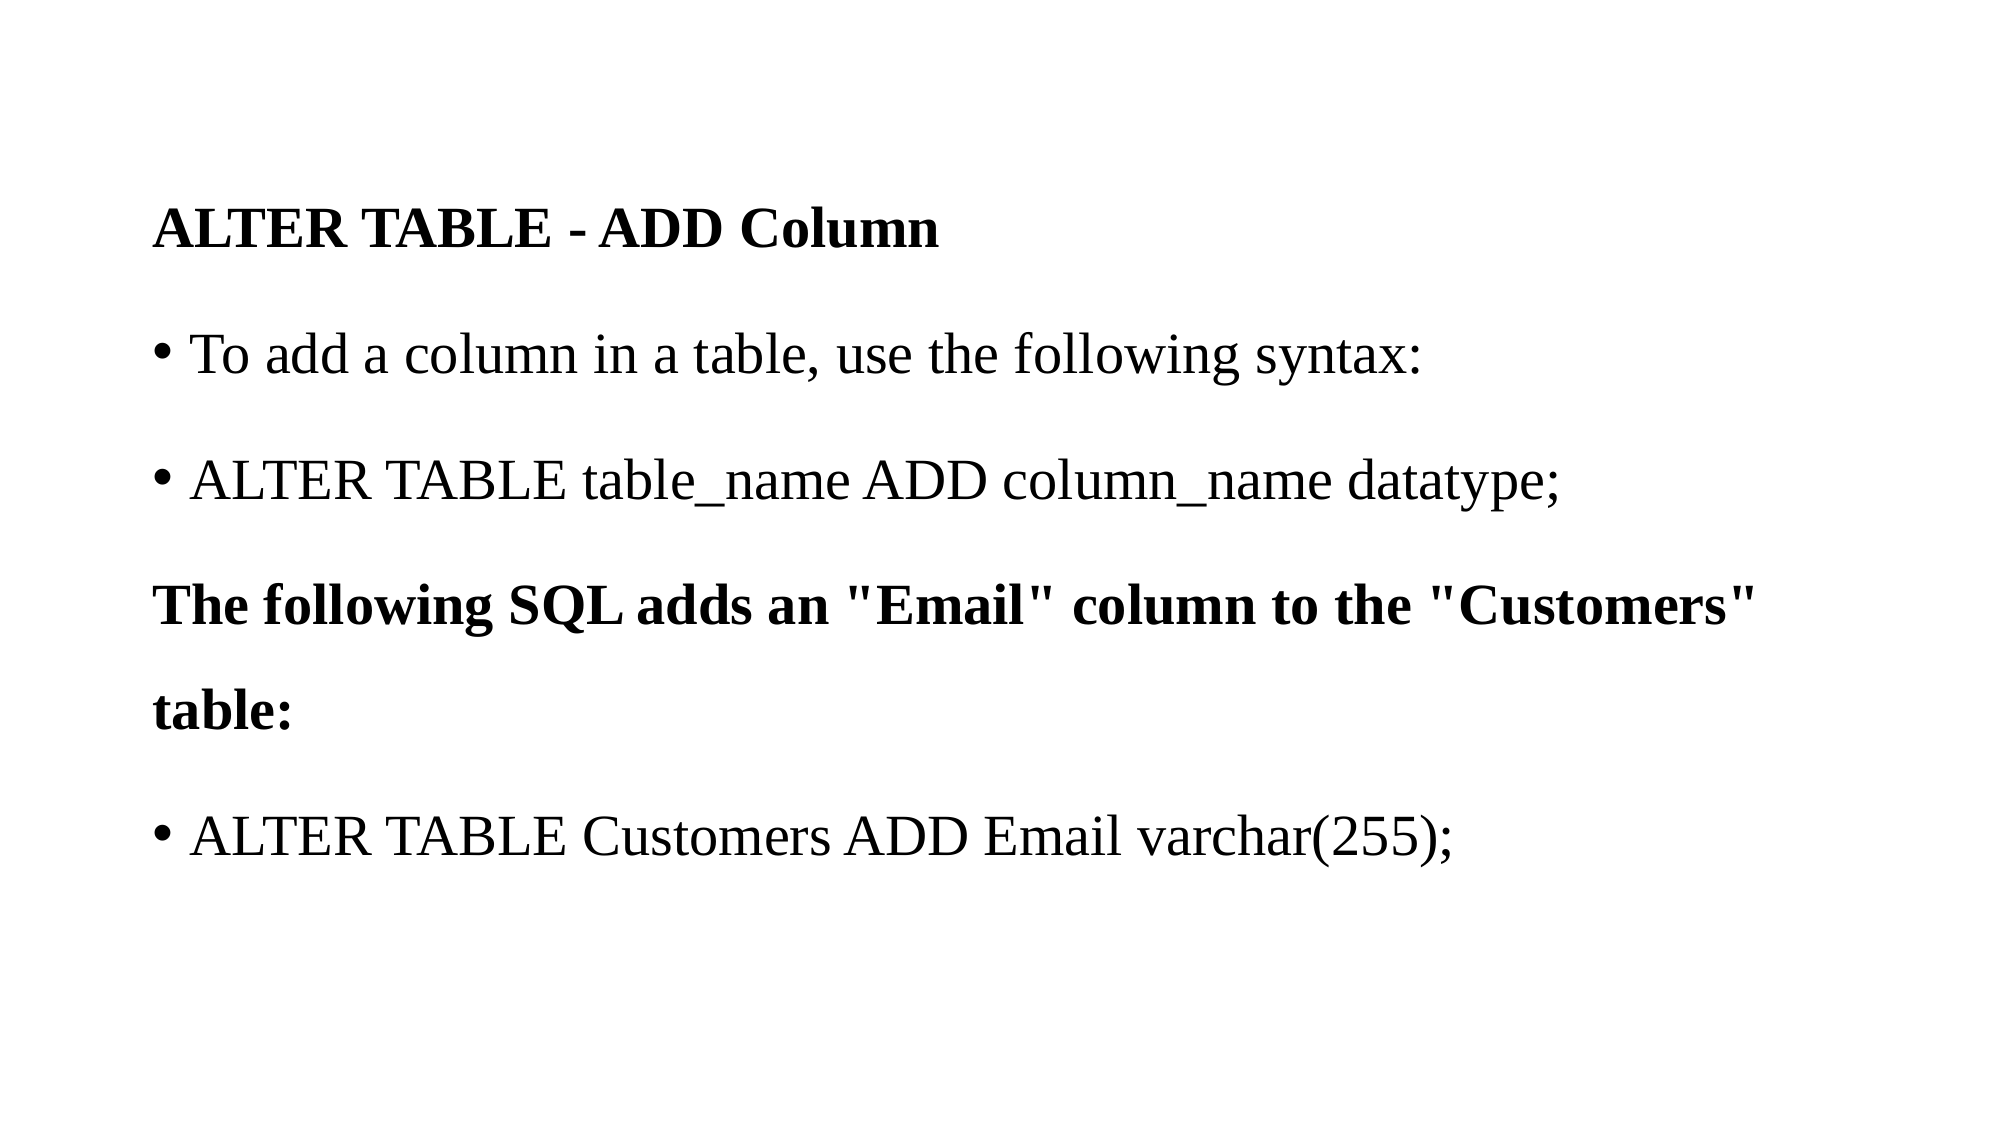

ALTER TABLE - ADD Column
To add a column in a table, use the following syntax:
ALTER TABLE table_name ADD column_name datatype;
The following SQL adds an "Email" column to the "Customers" table:
ALTER TABLE Customers ADD Email varchar(255);